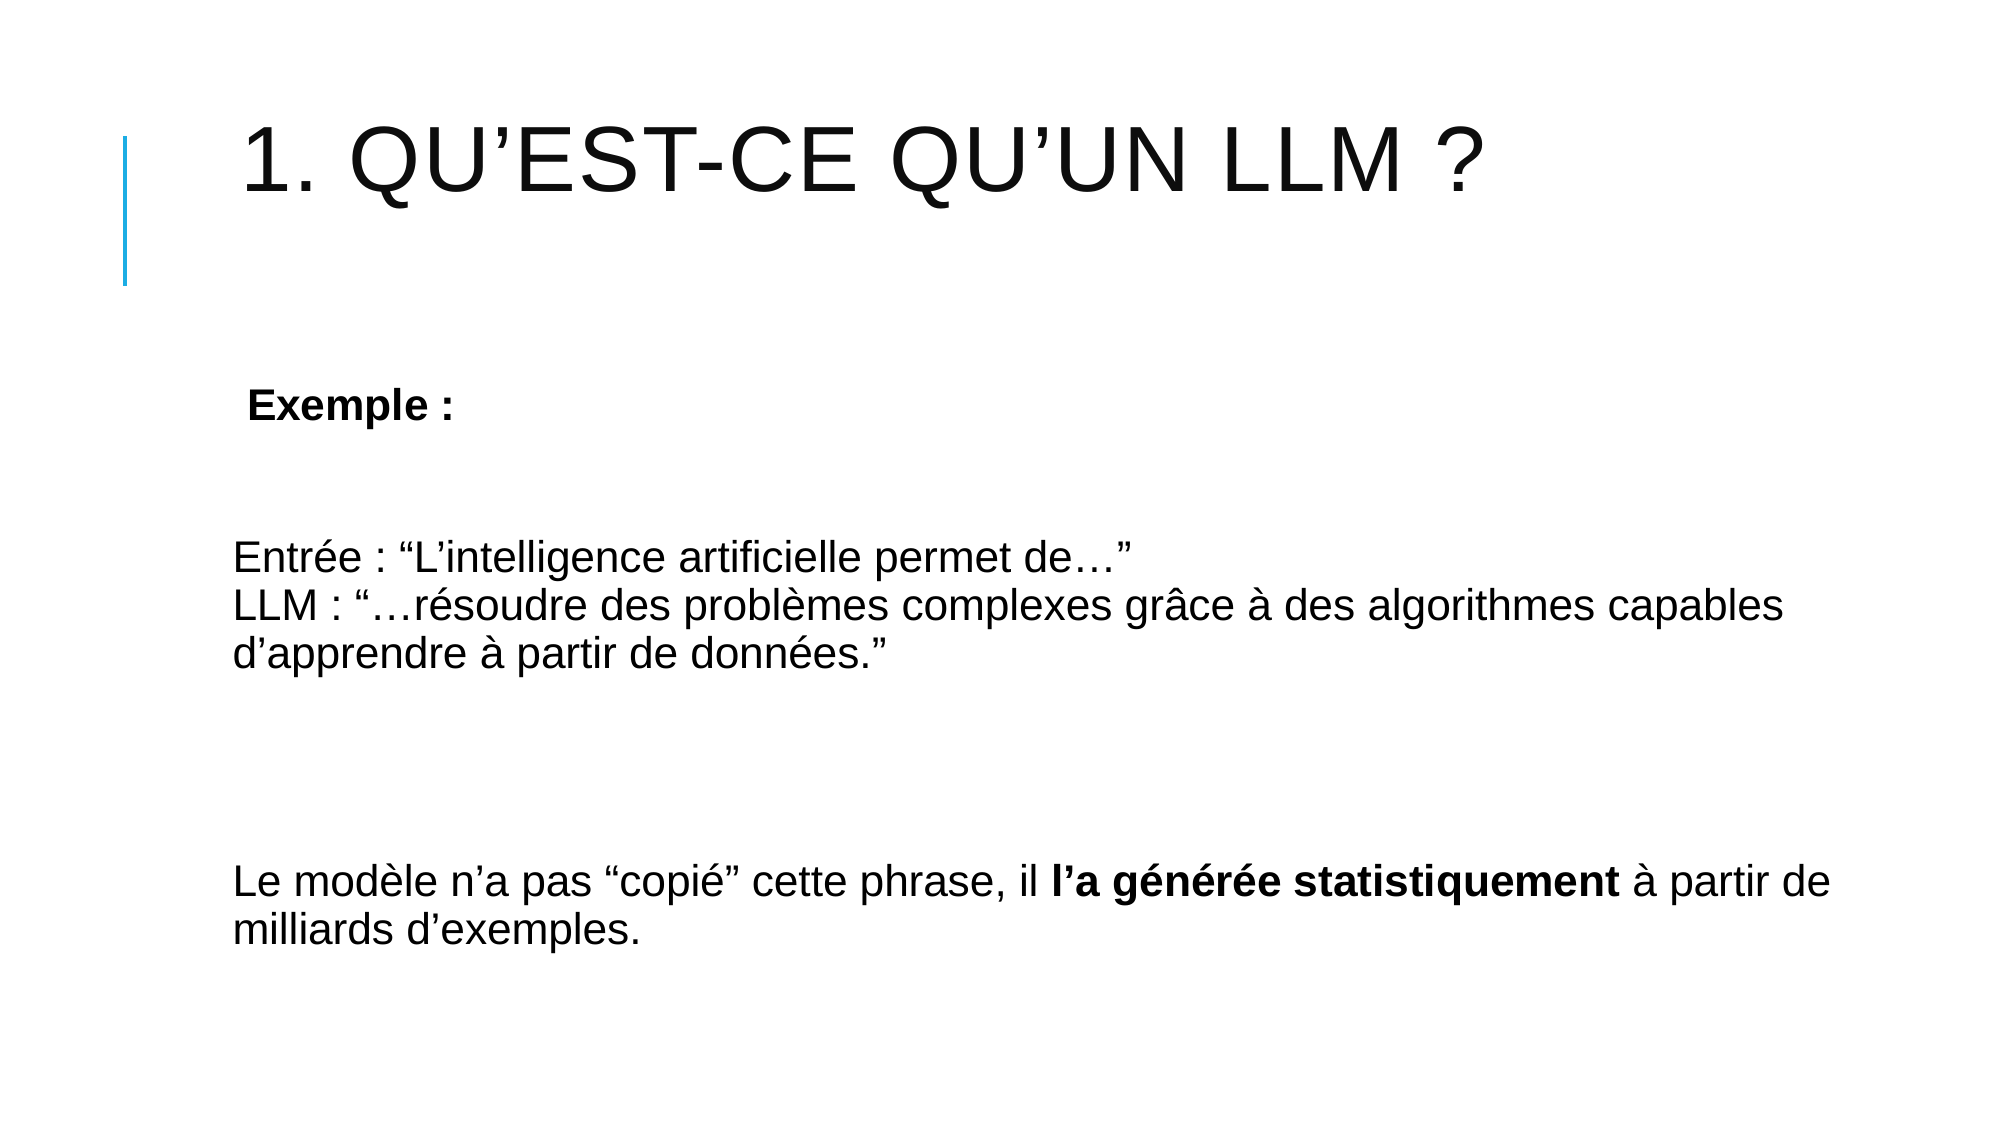

# 1. Qu’est-ce qu’un LLM ?
Exemple :

Entrée : “L’intelligence artificielle permet de…”
LLM : “…résoudre des problèmes complexes grâce à des algorithmes capables d’apprendre à partir de données.”

Le modèle n’a pas “copié” cette phrase, il l’a générée statistiquement à partir de milliards d’exemples.